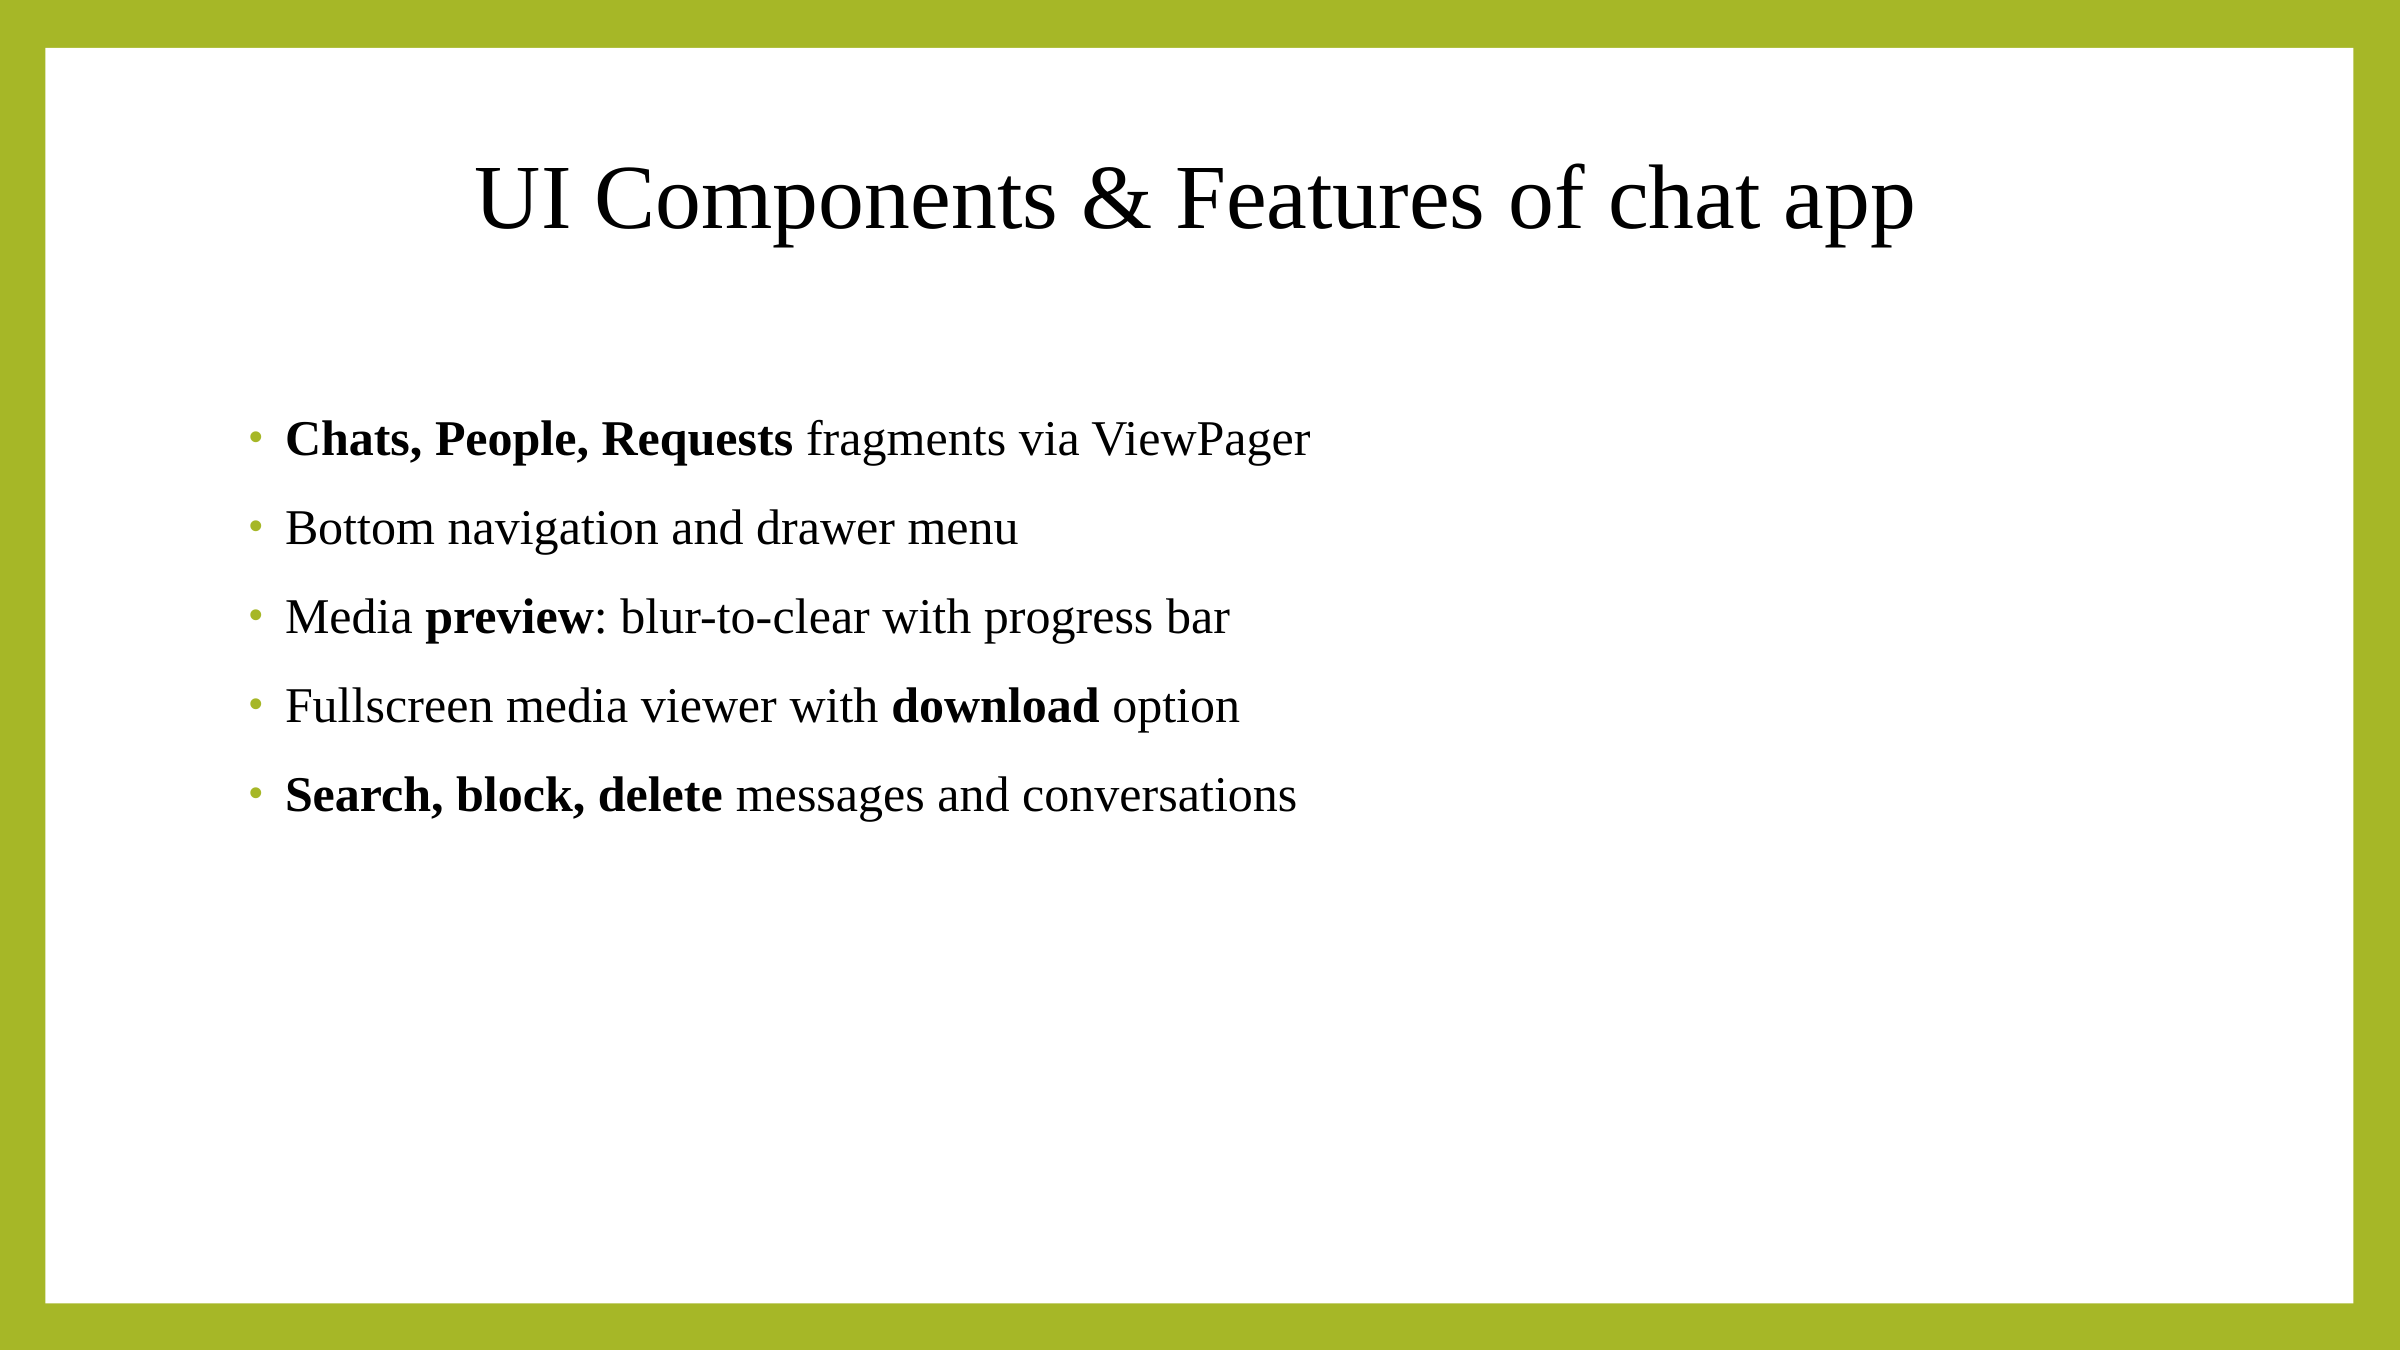

# UI Components & Features of chat app
Chats, People, Requests fragments via ViewPager
Bottom navigation and drawer menu
Media preview: blur-to-clear with progress bar
Fullscreen media viewer with download option
Search, block, delete messages and conversations

24